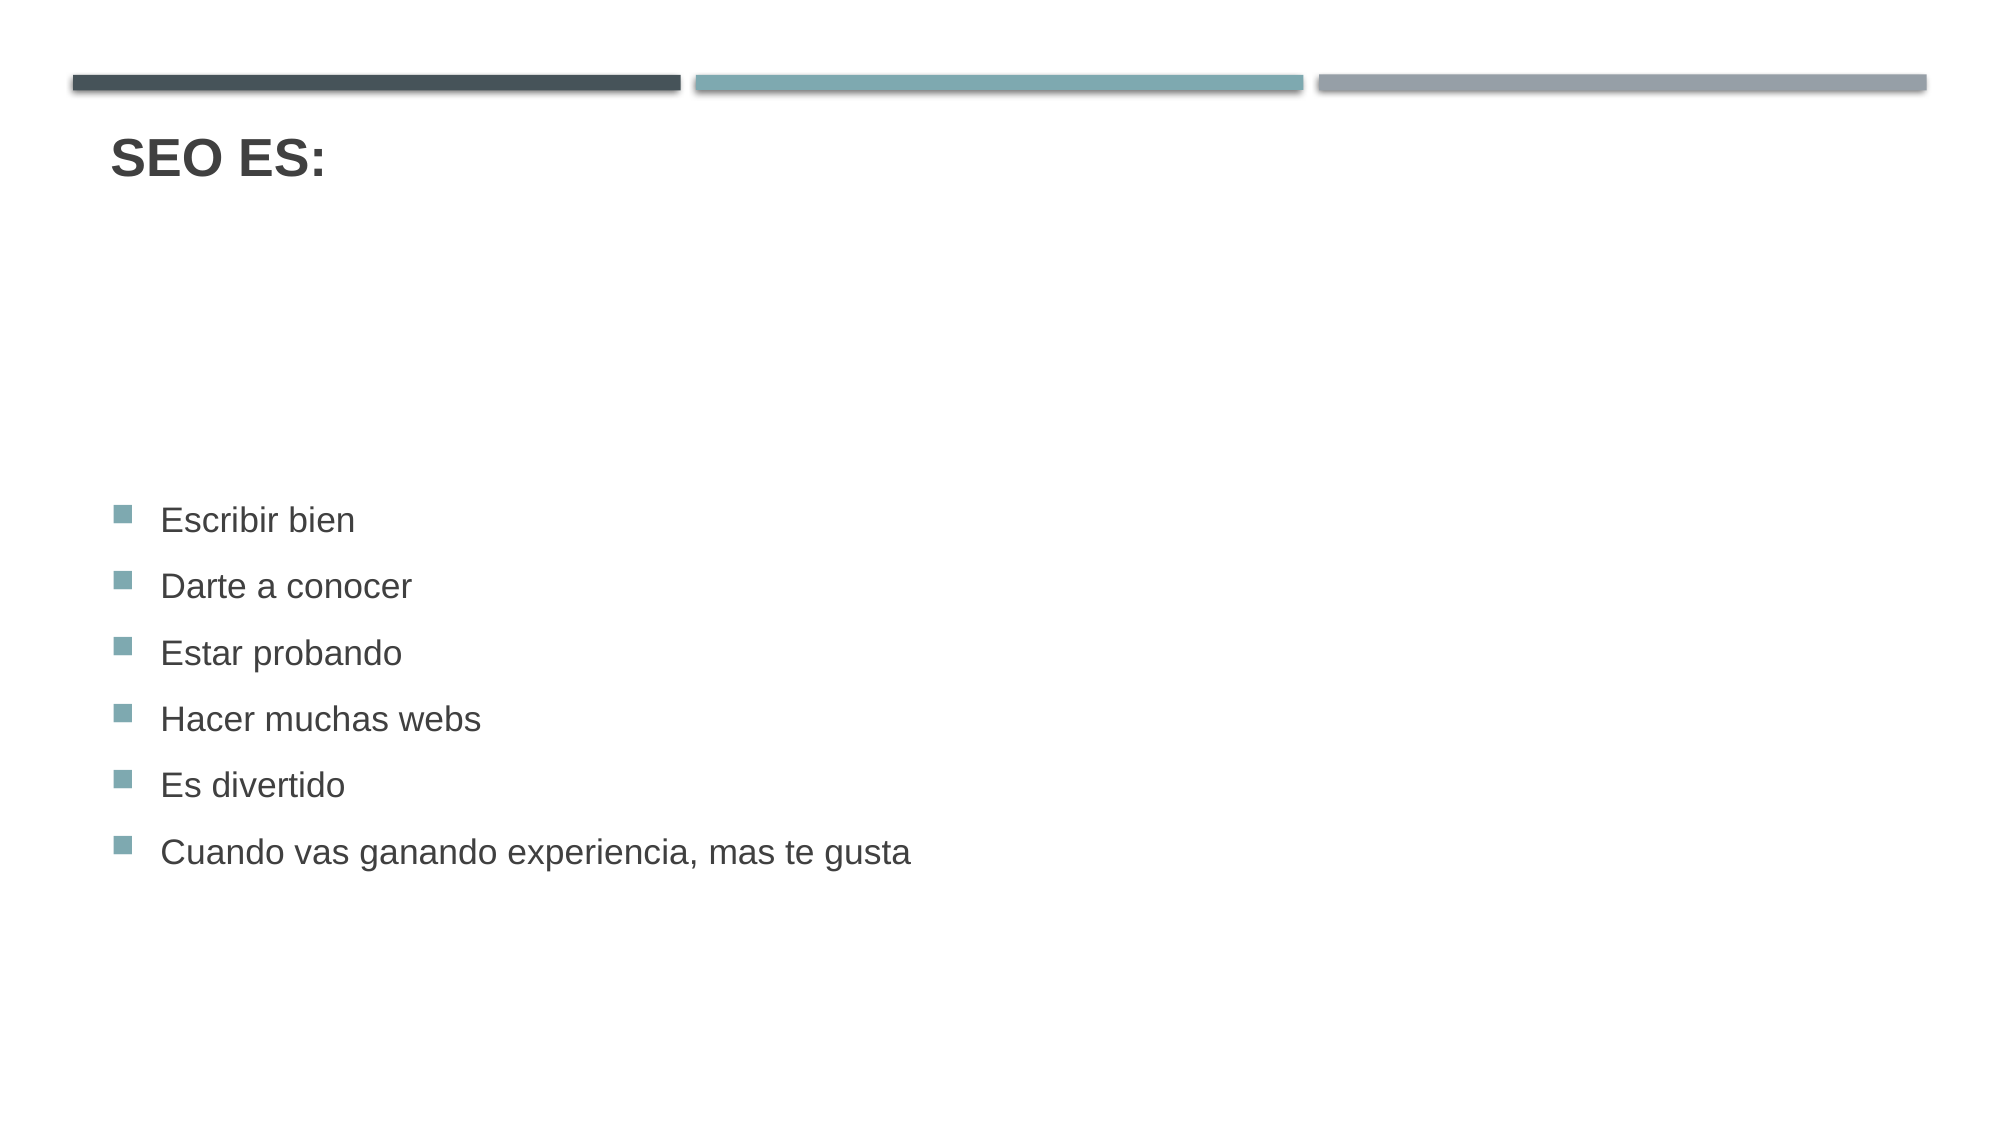

# SEO ES:
Escribir bien
Darte a conocer
Estar probando
Hacer muchas webs
Es divertido
Cuando vas ganando experiencia, mas te gusta